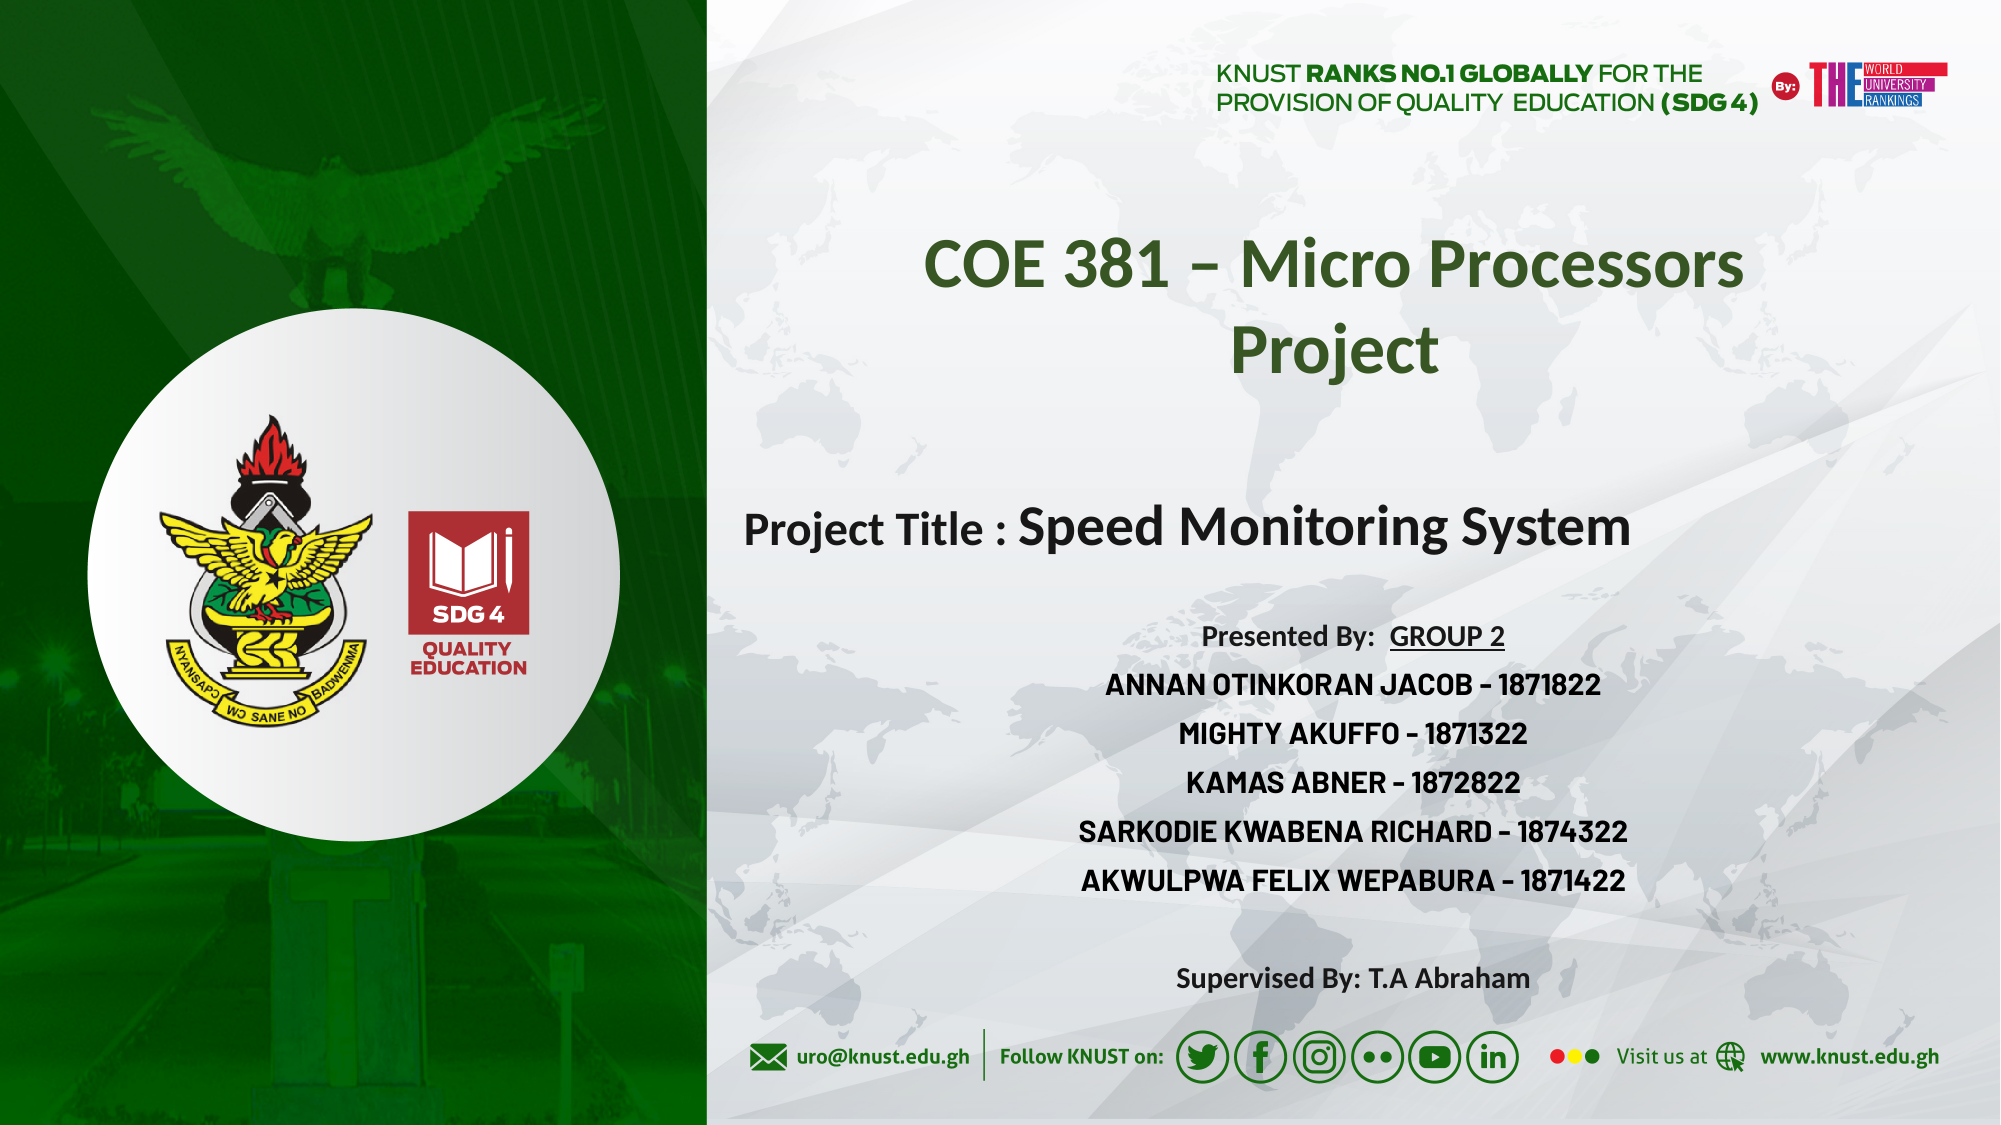

# COE 381 – Micro Processors Project

Project Title : Speed Monitoring System

Presented By:  GROUP 2
ANNAN OTINKORAN JACOB - 1871822
MIGHTY AKUFFO - 1871322
KAMAS ABNER - 1872822
SARKODIE KWABENA RICHARD - 1874322
AKWULPWA FELIX WEPABURA - 1871422

Supervised By: T.A Abraham